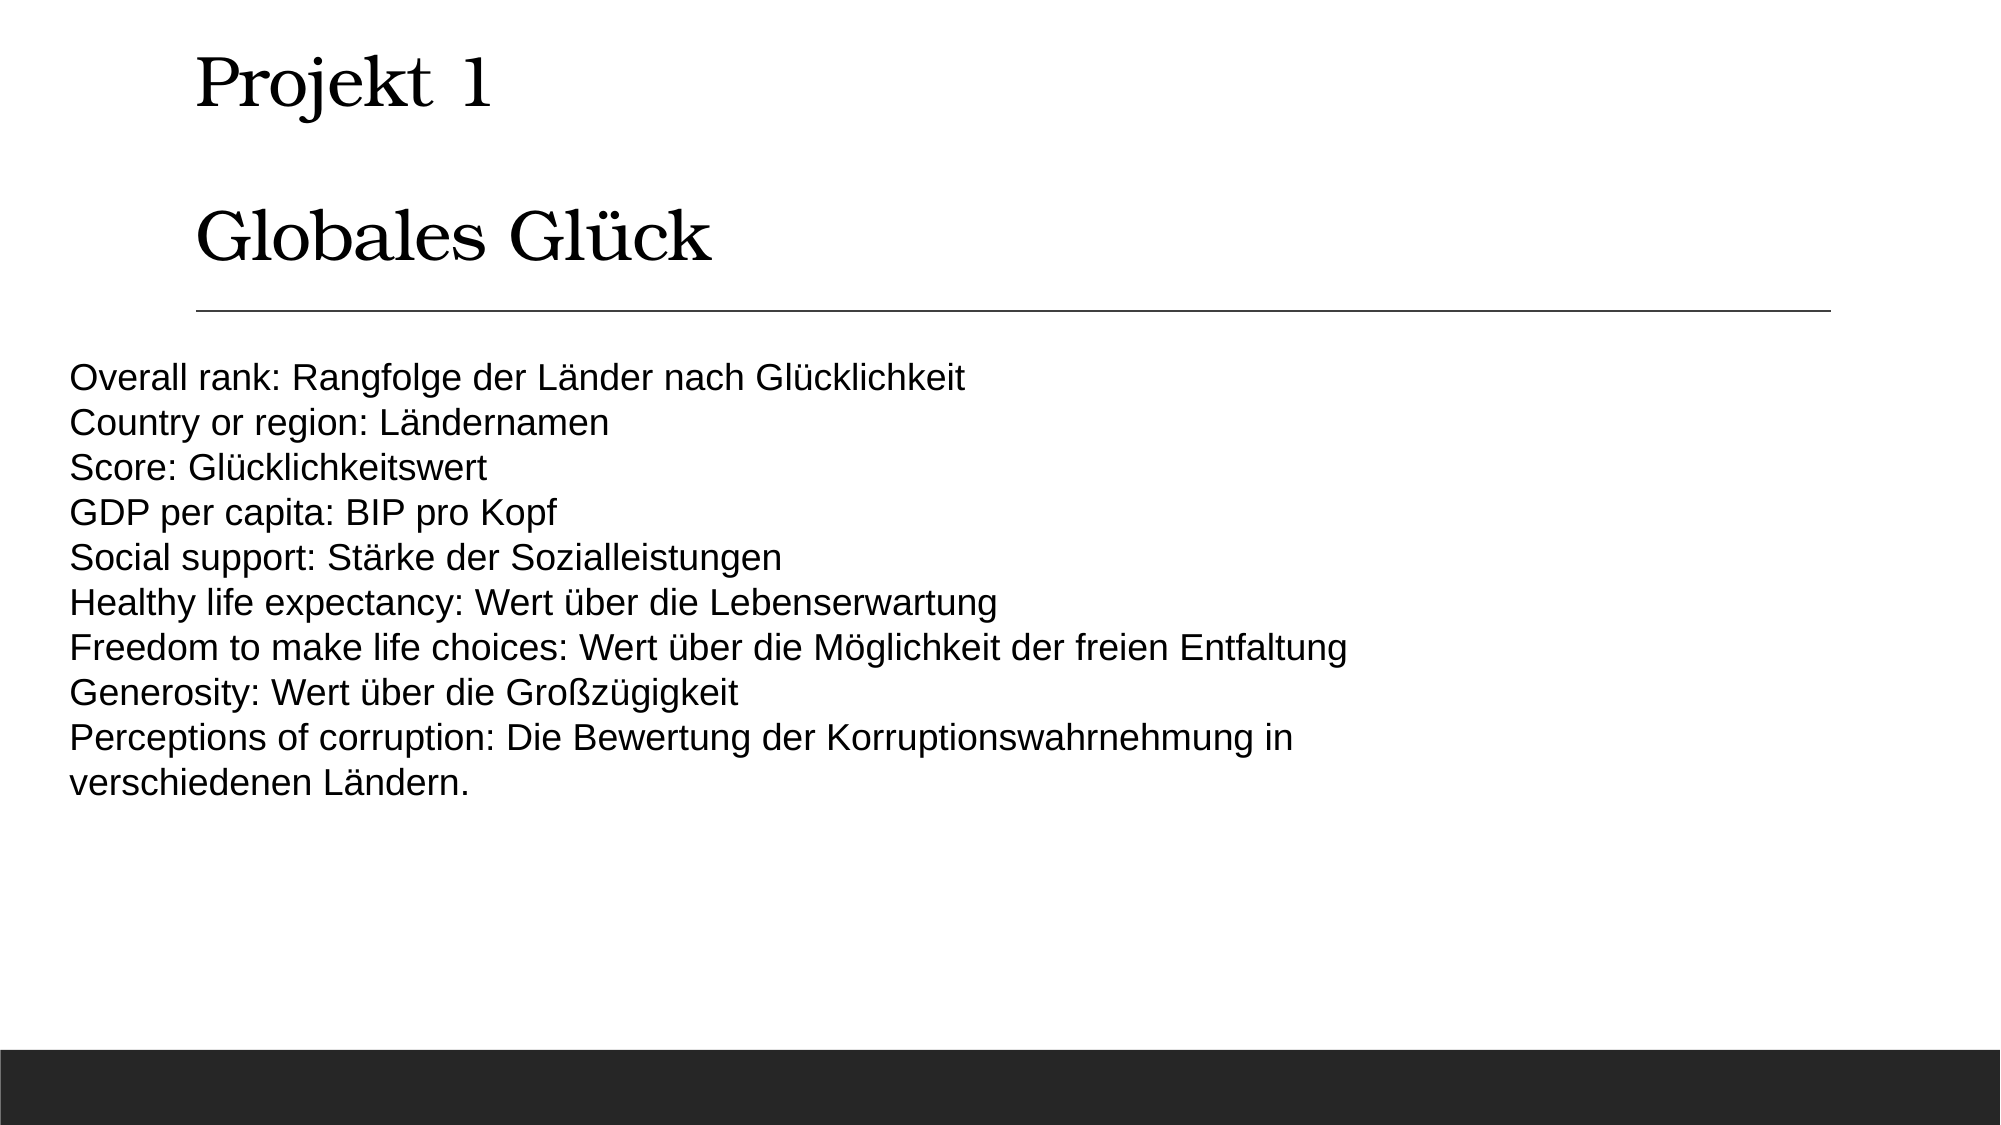

Projekt 1
Globales Glück
#
Overall rank: Rangfolge der Länder nach Glücklichkeit
Country or region: Ländernamen
Score: Glücklichkeitswert
GDP per capita: BIP pro Kopf
Social support: Stärke der Sozialleistungen
Healthy life expectancy: Wert über die Lebenserwartung
Freedom to make life choices: Wert über die Möglichkeit der freien Entfaltung
Generosity: Wert über die Großzügigkeit
Perceptions of corruption: Die Bewertung der Korruptionswahrnehmung in
verschiedenen Ländern.